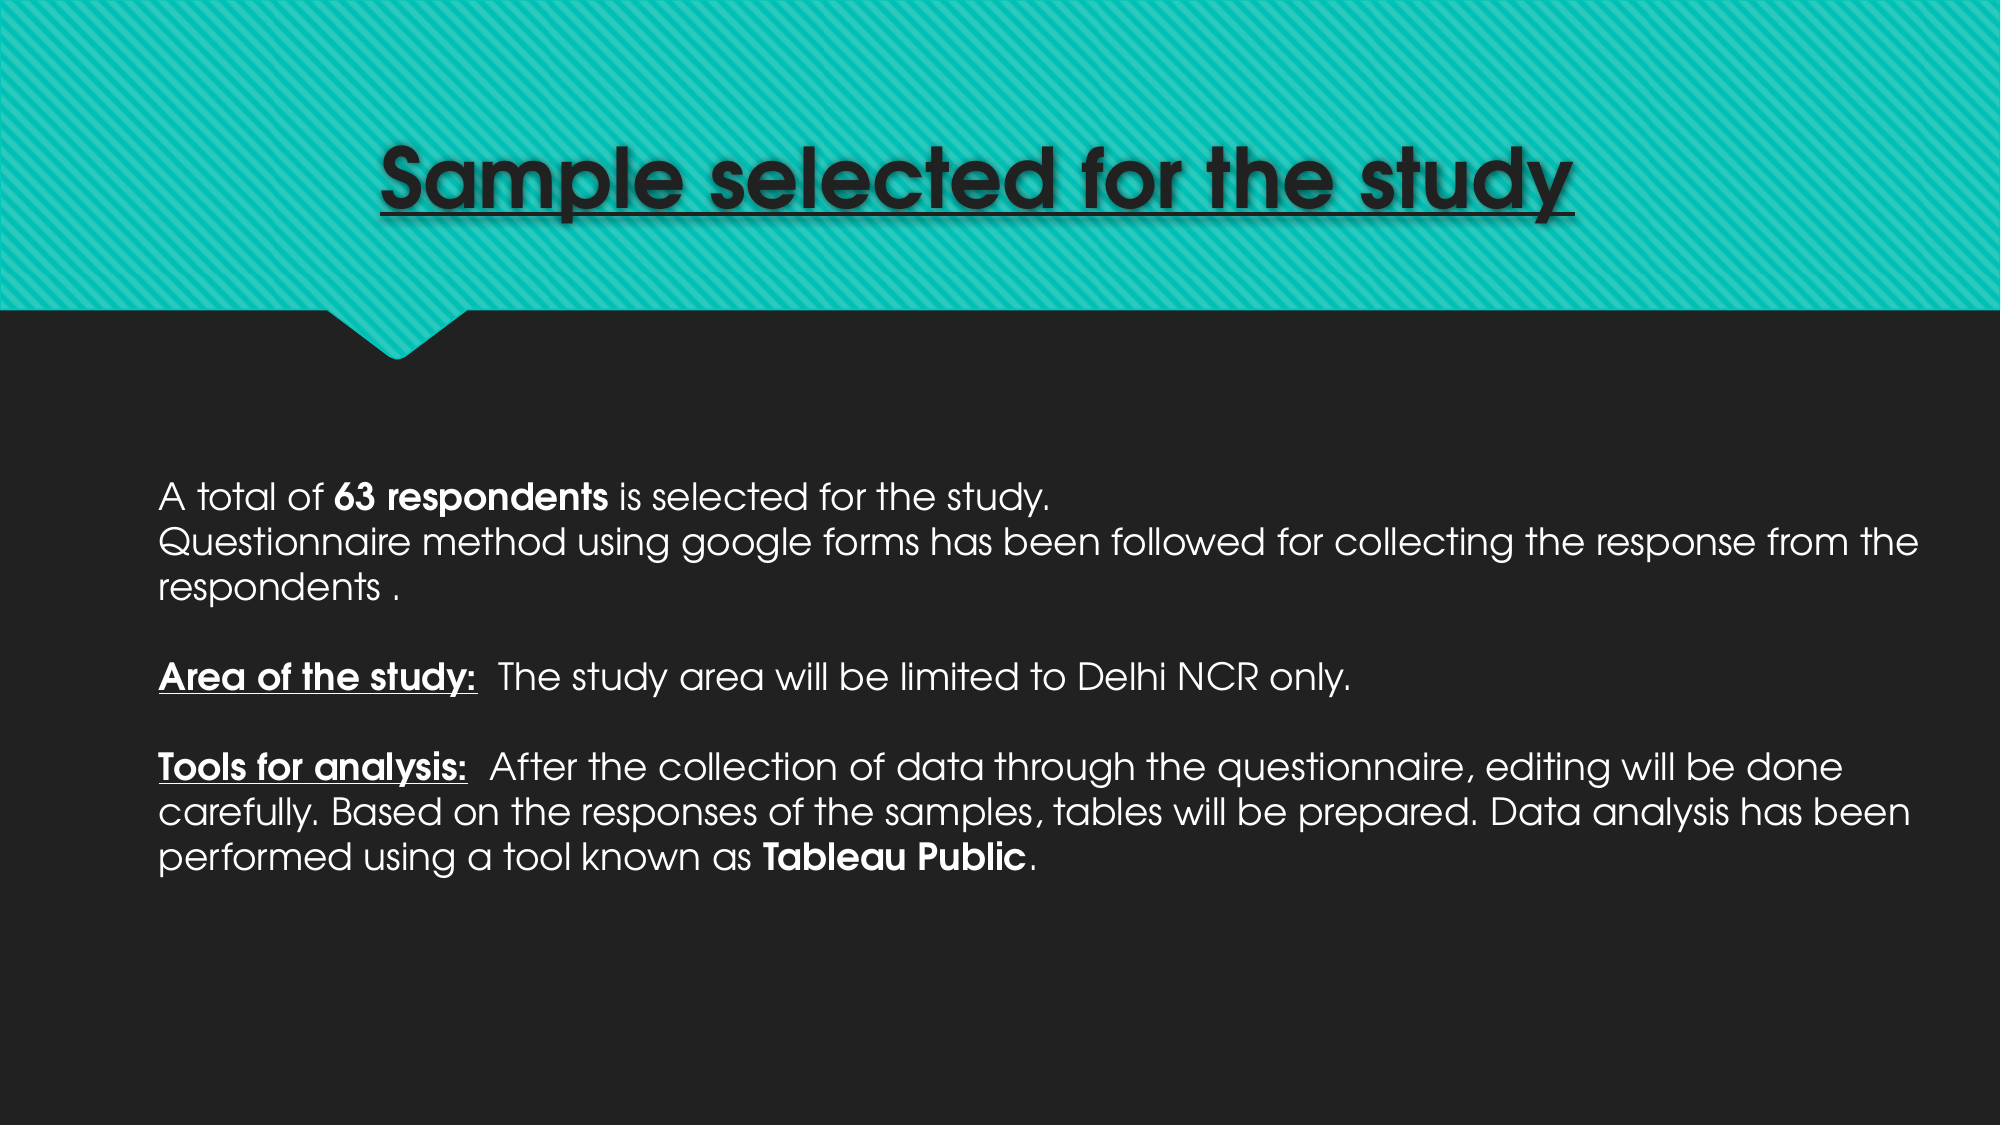

# Sample selected for the study
A total of 63 respondents is selected for the study.
Questionnaire method using google forms has been followed for collecting the response from the
respondents .

Area of the study:  The study area will be limited to Delhi NCR only.

Tools for analysis:  After the collection of data through the questionnaire, editing will be done
carefully. Based on the responses of the samples, tables will be prepared. Data analysis has been
performed using a tool known as Tableau Public.